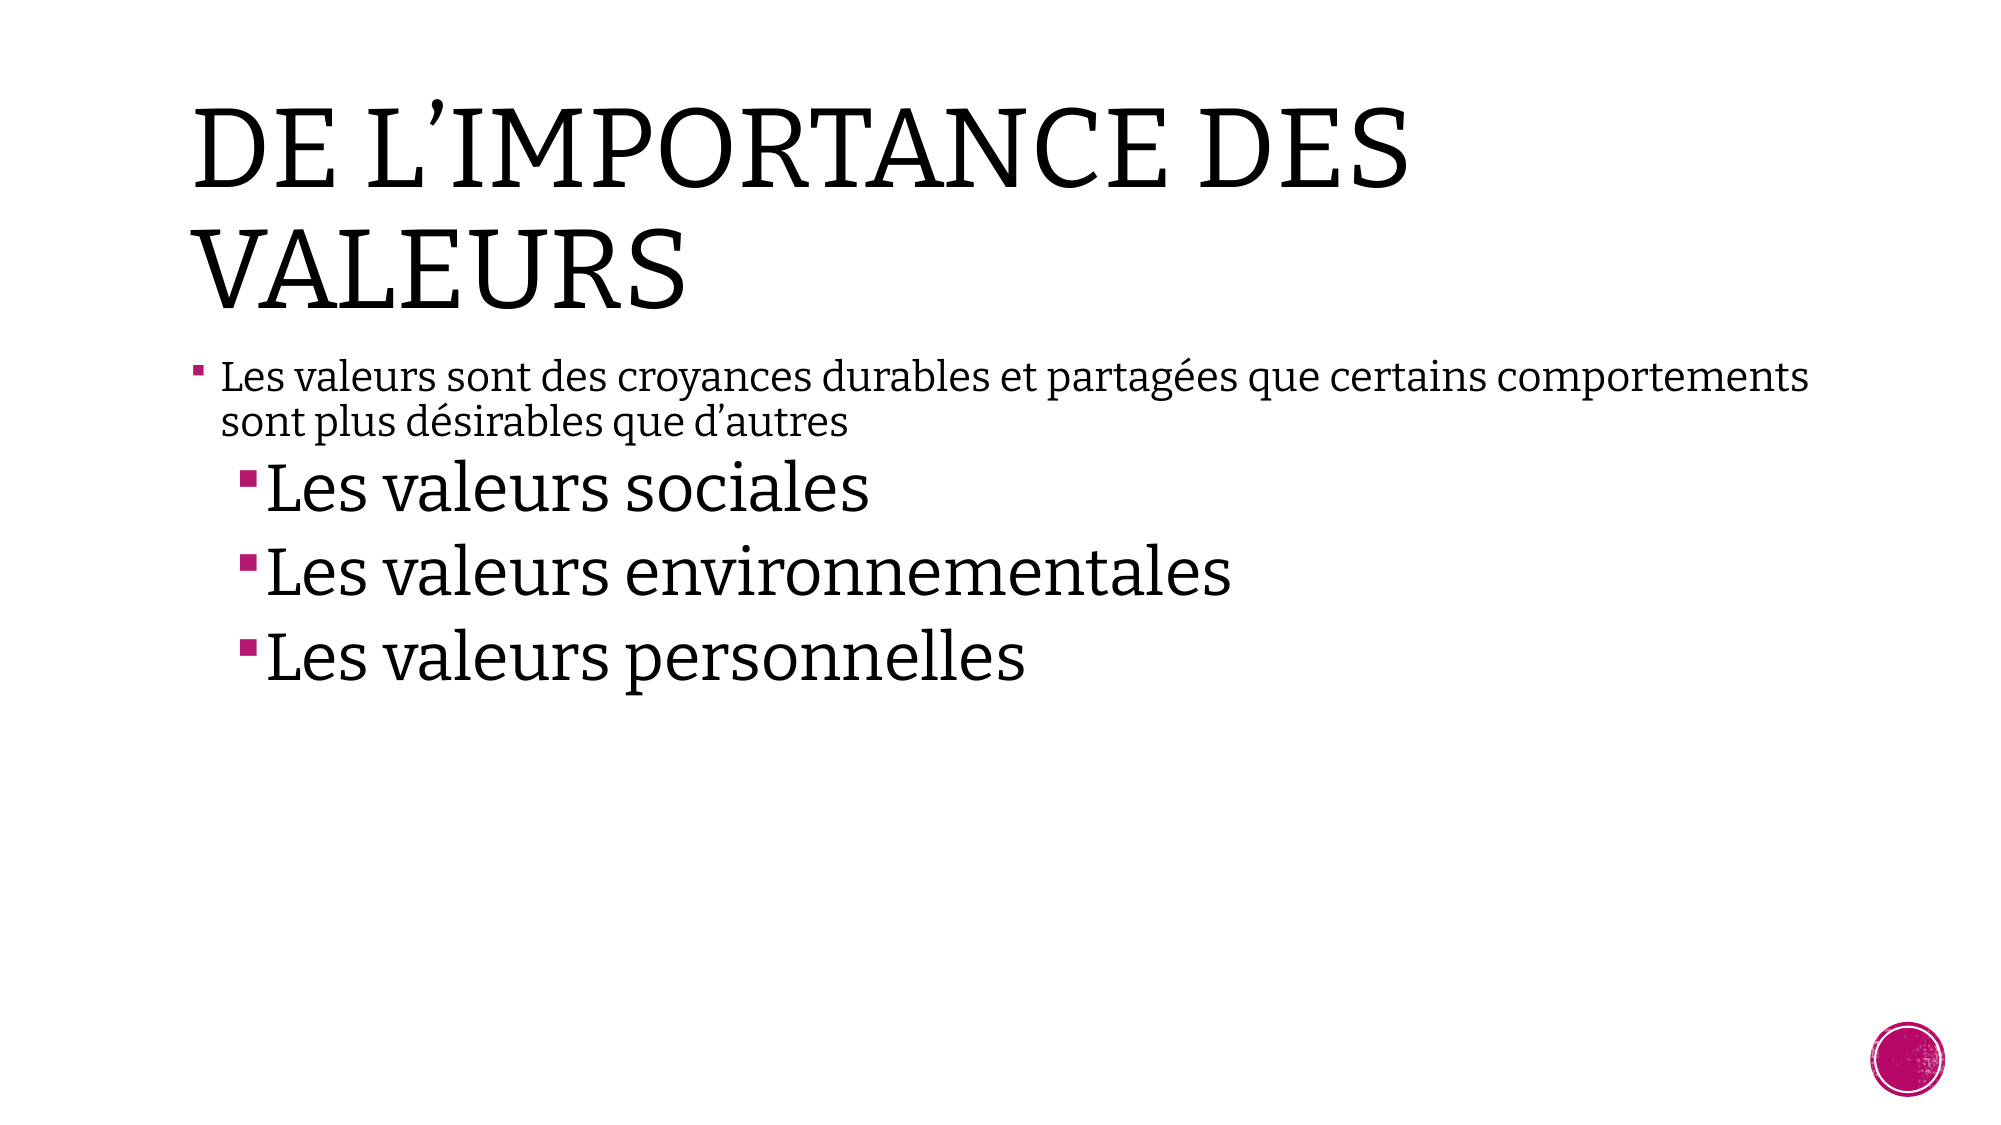

# De l’importance des valeurs
Les valeurs sont des croyances durables et partagées que certains comportements sont plus désirables que d’autres
Les valeurs sociales
Les valeurs environnementales
Les valeurs personnelles